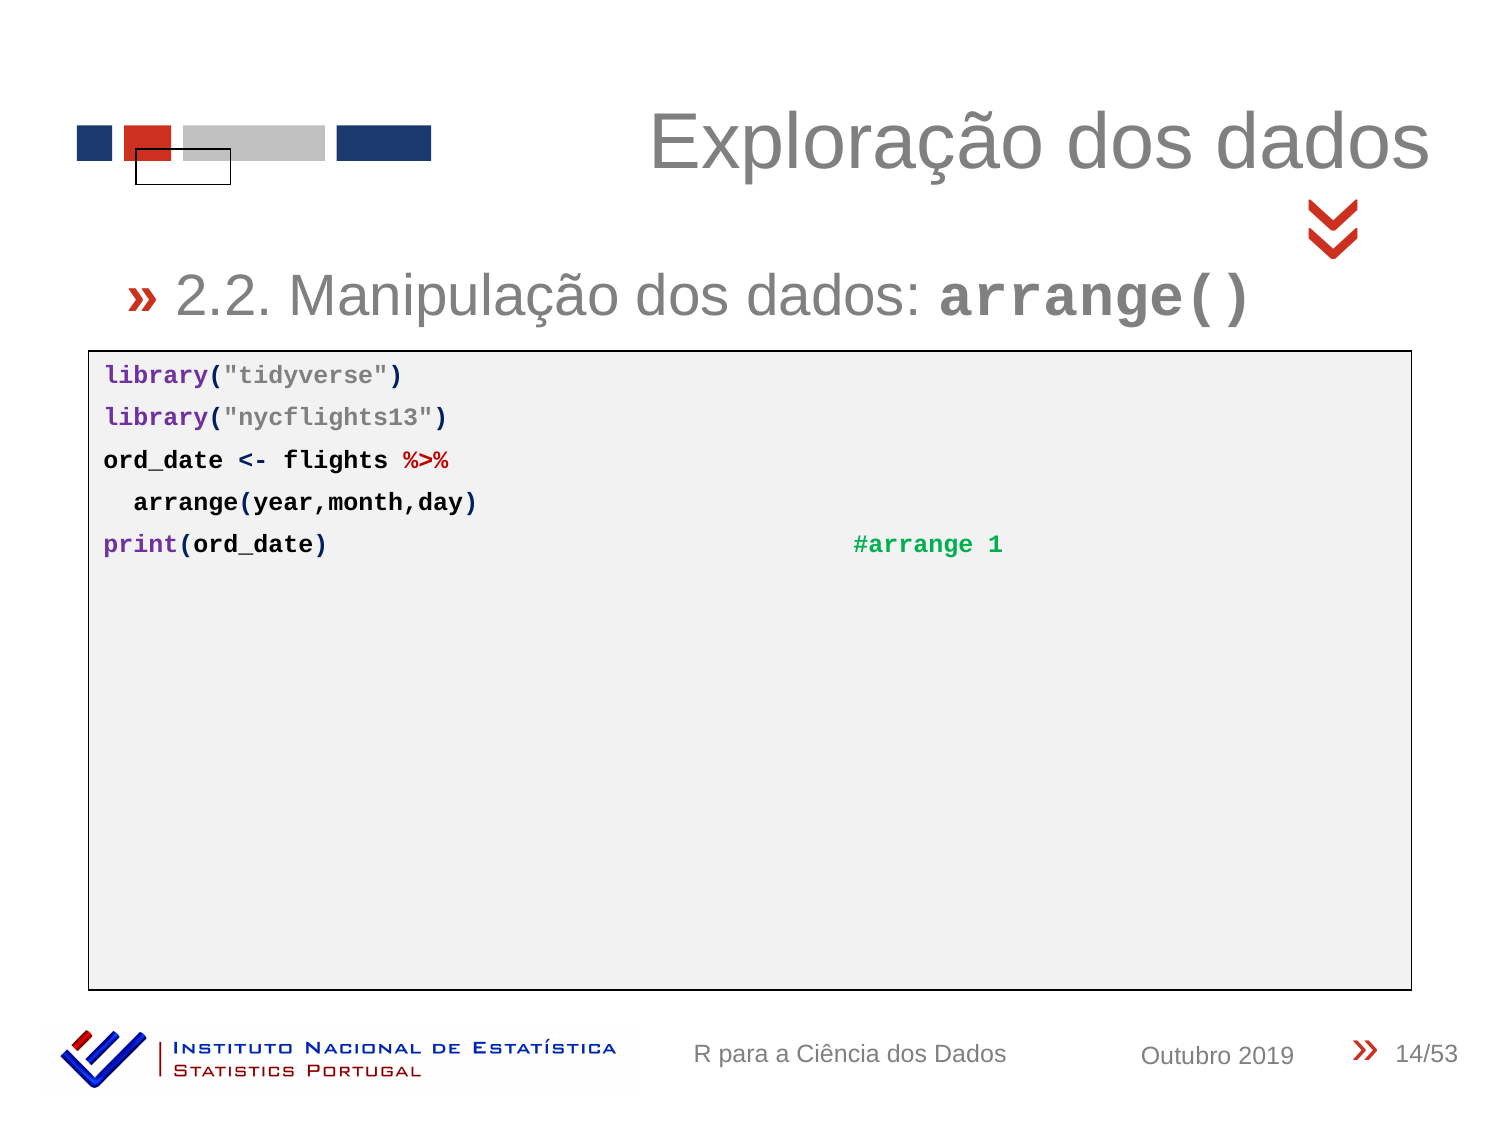

Exploração dos dados
«
» 2.2. Manipulação dos dados: arrange()
library("tidyverse")
library("nycflights13")
ord_date <- flights %>%
  arrange(year,month,day)
print(ord_date)                                   #arrange 1

14